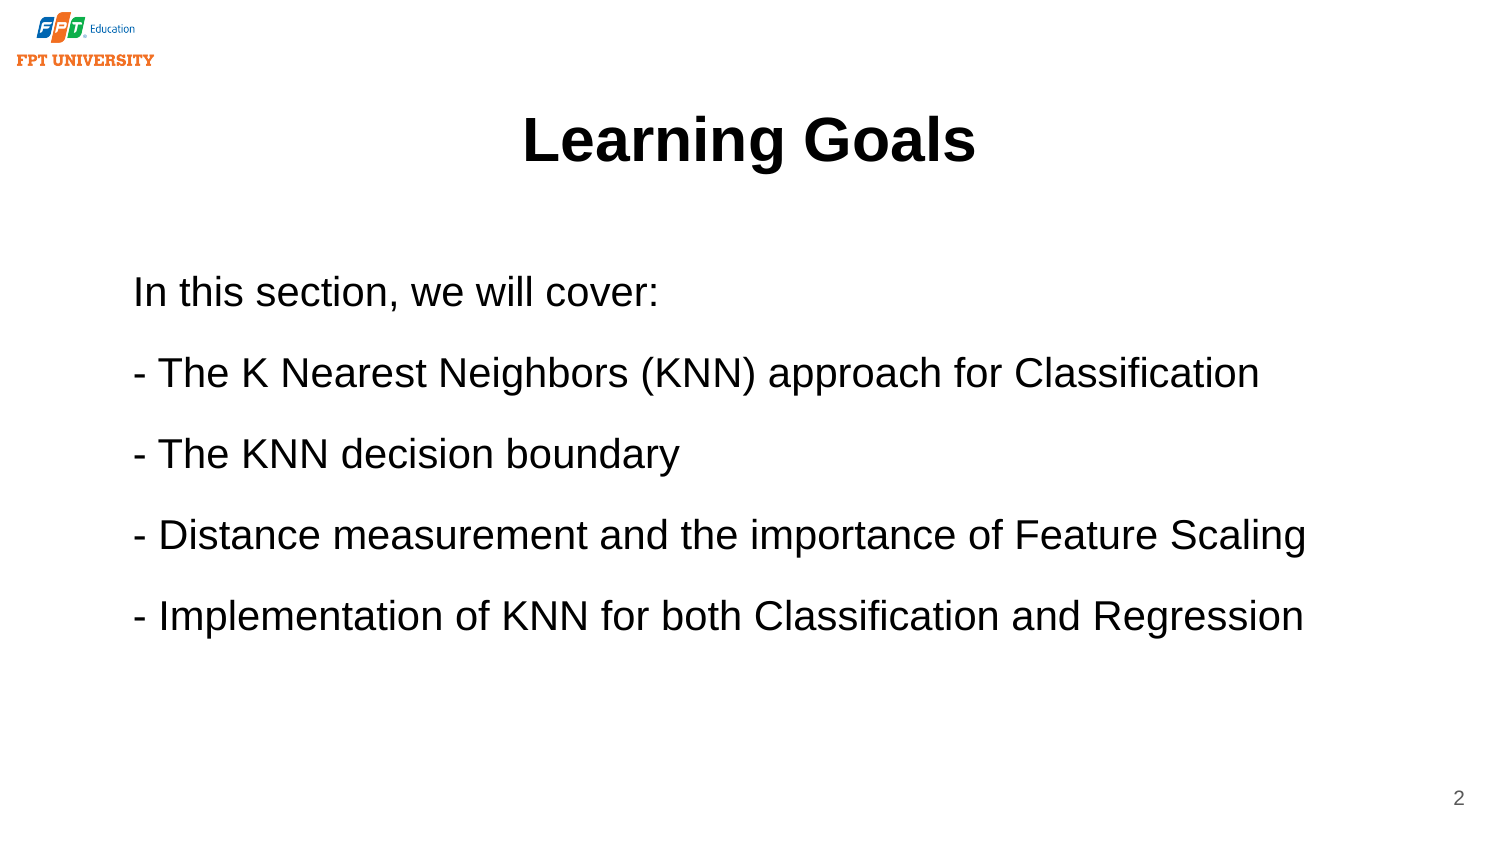

# Learning Goals
In this section, we will cover:

- The K Nearest Neighbors (KNN) approach for Classification

- The KNN decision boundary

- Distance measurement and the importance of Feature Scaling

- Implementation of KNN for both Classification and Regression
2